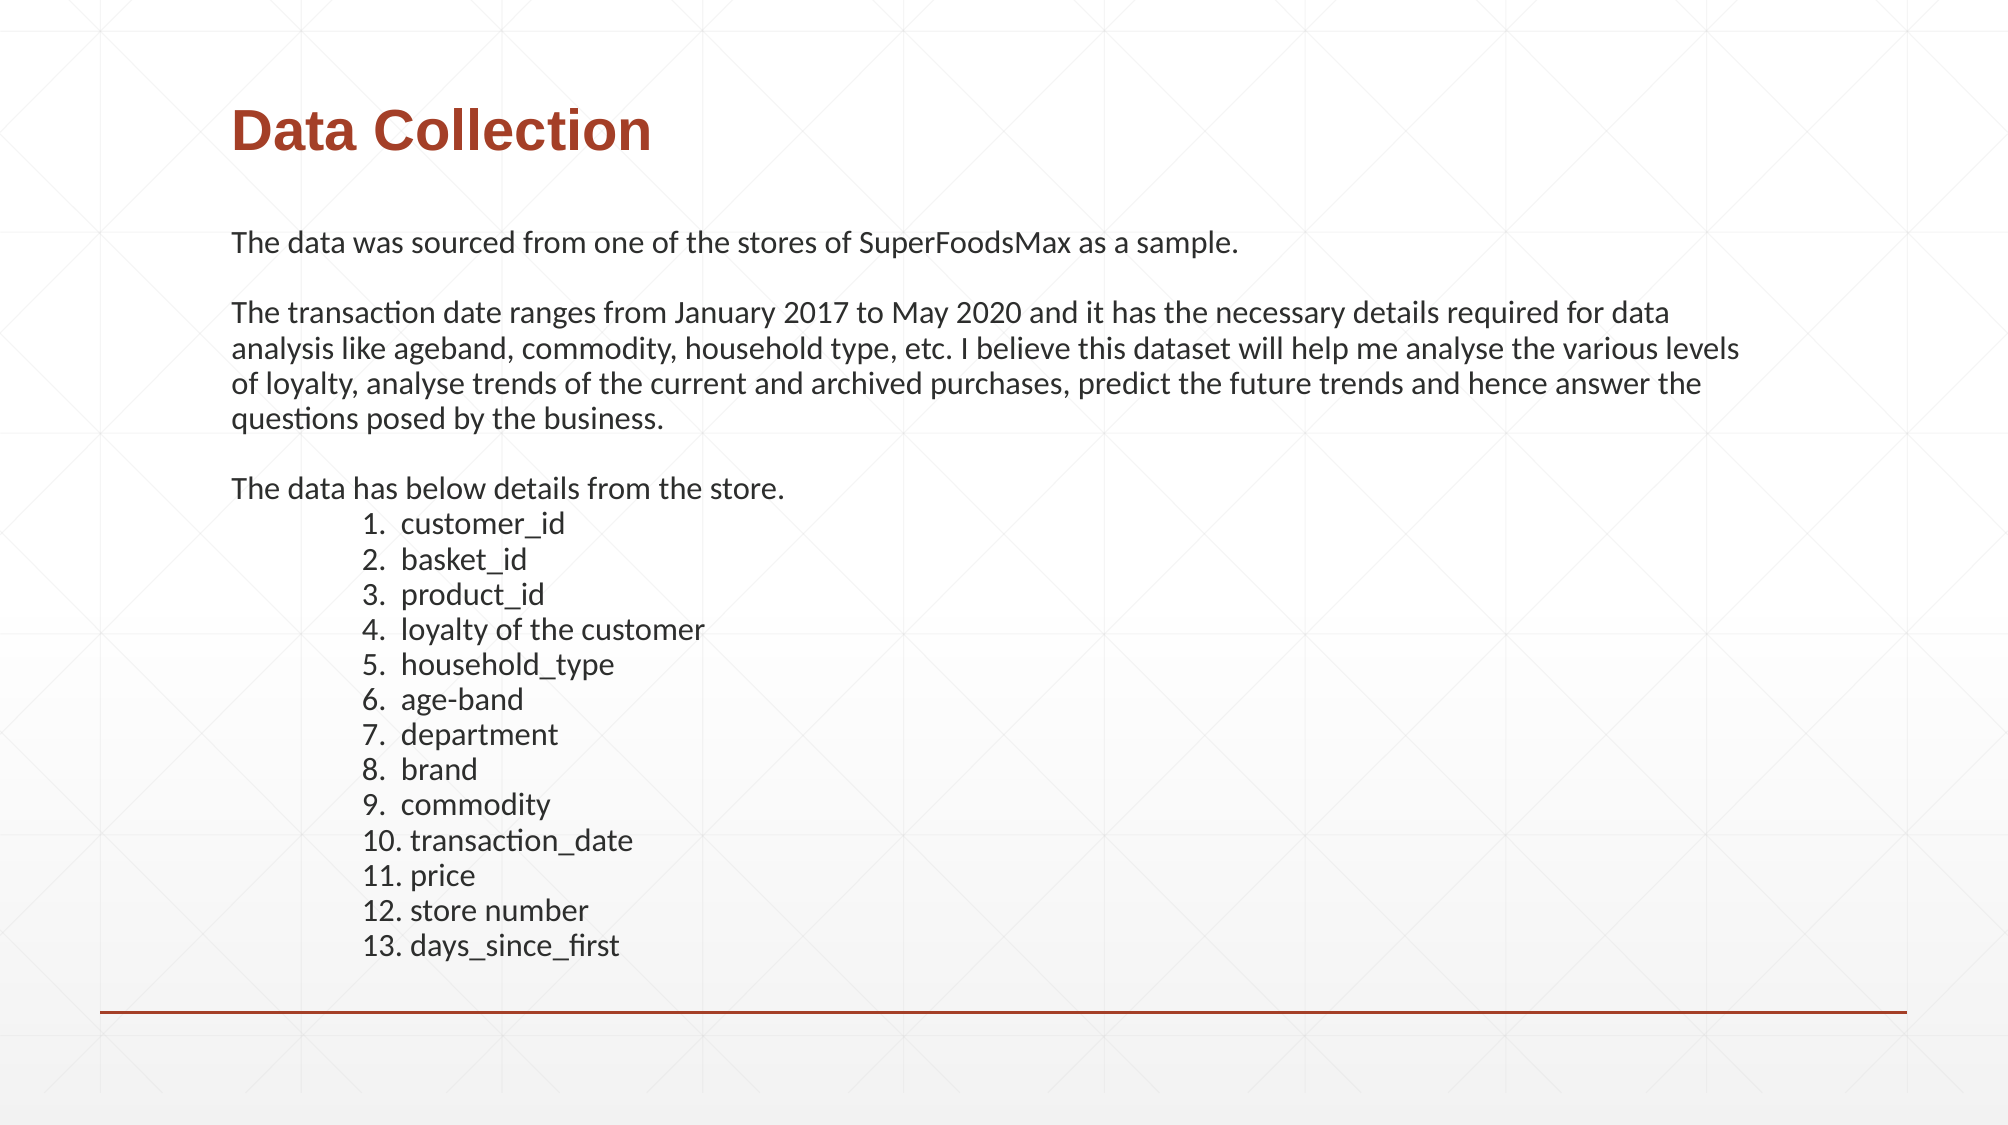

# Data Collection The data was sourced from one of the stores of SuperFoodsMax as a sample. The transaction date ranges from January 2017 to May 2020 and it has the necessary details required for data analysis like ageband, commodity, household type, etc. I believe this dataset will help me analyse the various levels of loyalty, analyse trends of the current and archived purchases, predict the future trends and hence answer the questions posed by the business. The data has below details from the store. 1.  customer_id 2.  basket_id 3.  product_id 4.  loyalty of the customer 5.  household_type 6.  age-band 7.  department 8.  brand 9.  commodity 10. transaction_date 11. price 12. store number 13. days_since_first